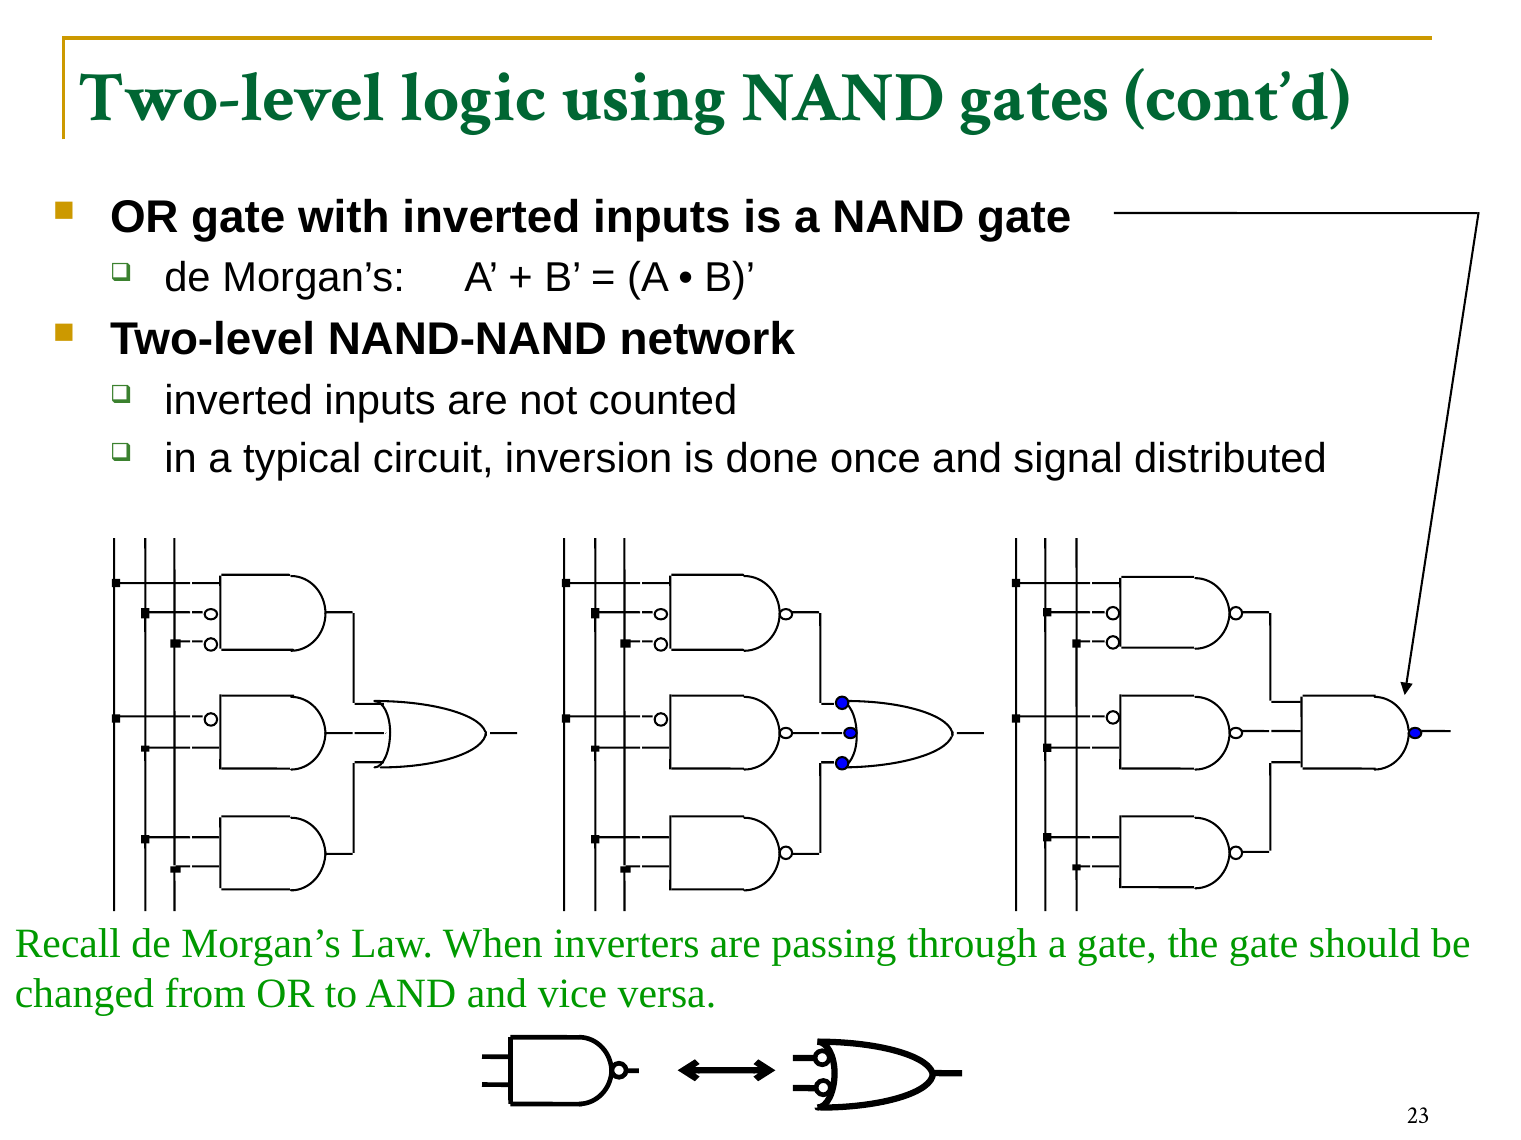

# Two-level logic using NAND gates (cont’d)
OR gate with inverted inputs is a NAND gate
de Morgan’s:	A’ + B’ = (A • B)’
Two-level NAND-NAND network
inverted inputs are not counted
in a typical circuit, inversion is done once and signal distributed

Recall de Morgan’s Law. When inverters are passing through a gate, the gate should be changed from OR to AND and vice versa.

23